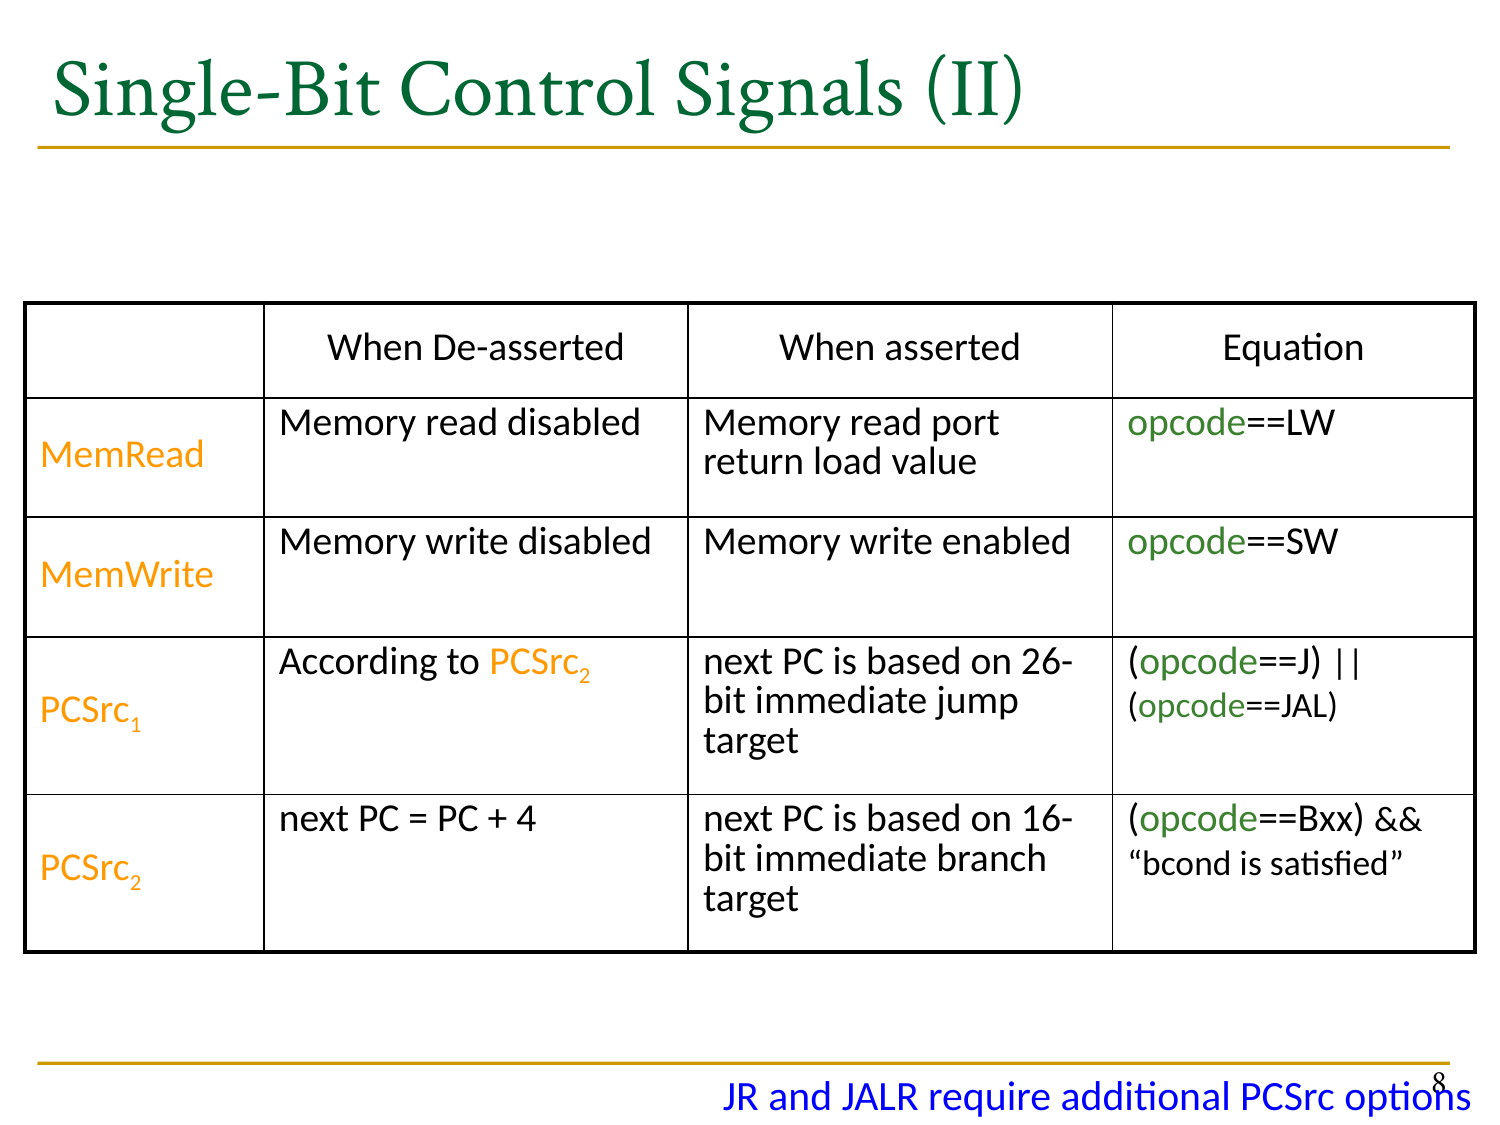

# Single-Bit Control Signals (II)

|  | When De-asserted | When asserted | Equation |
| --- | --- | --- | --- |
| MemRead | Memory read disabled | Memory read port return load value | opcode==LW |
| MemWrite | Memory write disabled | Memory write enabled | opcode==SW |
| PCSrc1 | According to PCSrc2 | next PC is based on 26-bit immediate jump target | (opcode==J) || (opcode==JAL) |
| PCSrc2 | next PC = PC + 4 | next PC is based on 16-bit immediate branch target | (opcode==Bxx) && “bcond is satisfied” |
8
JR and JALR require additional PCSrc options